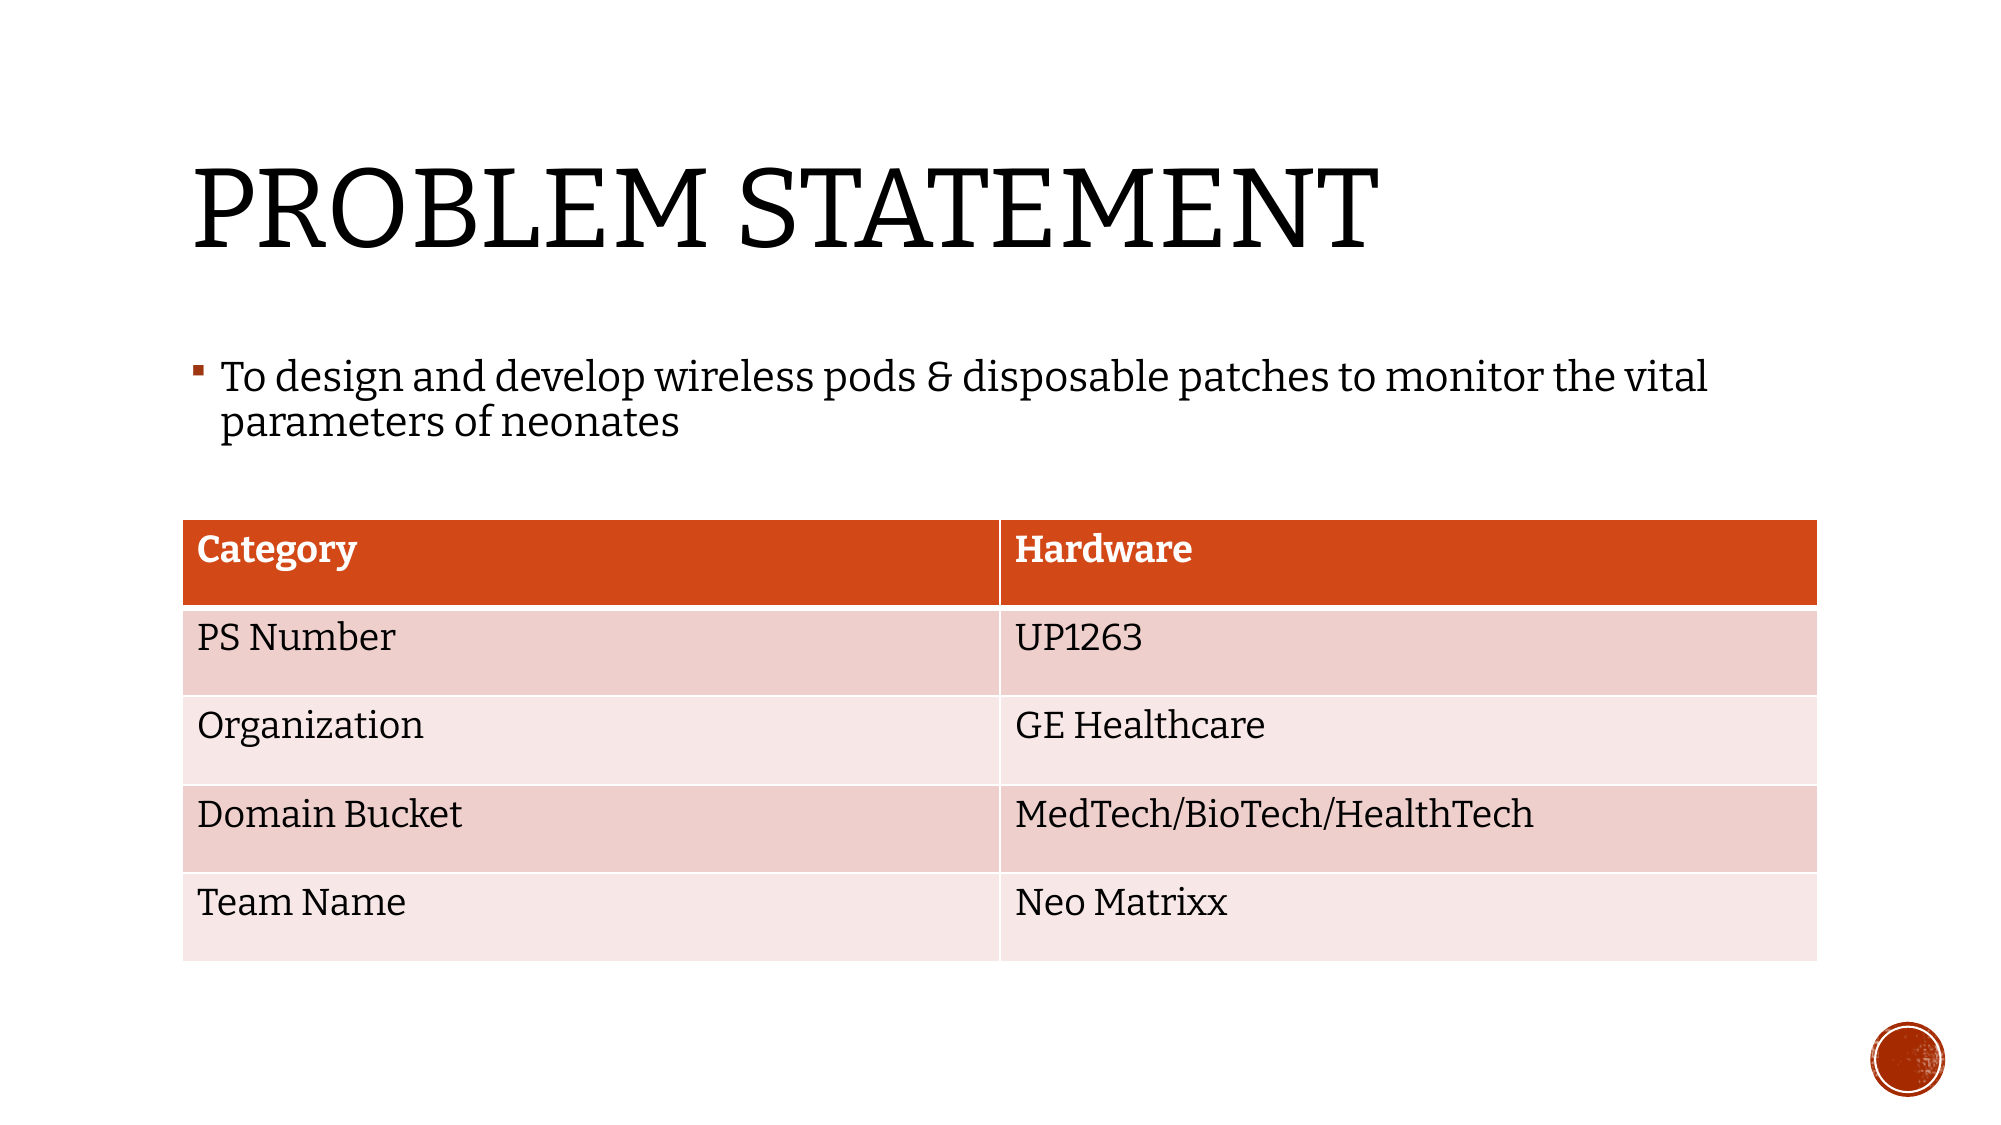

# Problem statement
To design and develop wireless pods & disposable patches to monitor the vital parameters of neonates
| Category | Hardware |
| --- | --- |
| PS Number | UP1263 |
| Organization | GE Healthcare |
| Domain Bucket | MedTech/BioTech/HealthTech |
| Team Name | Neo Matrixx |